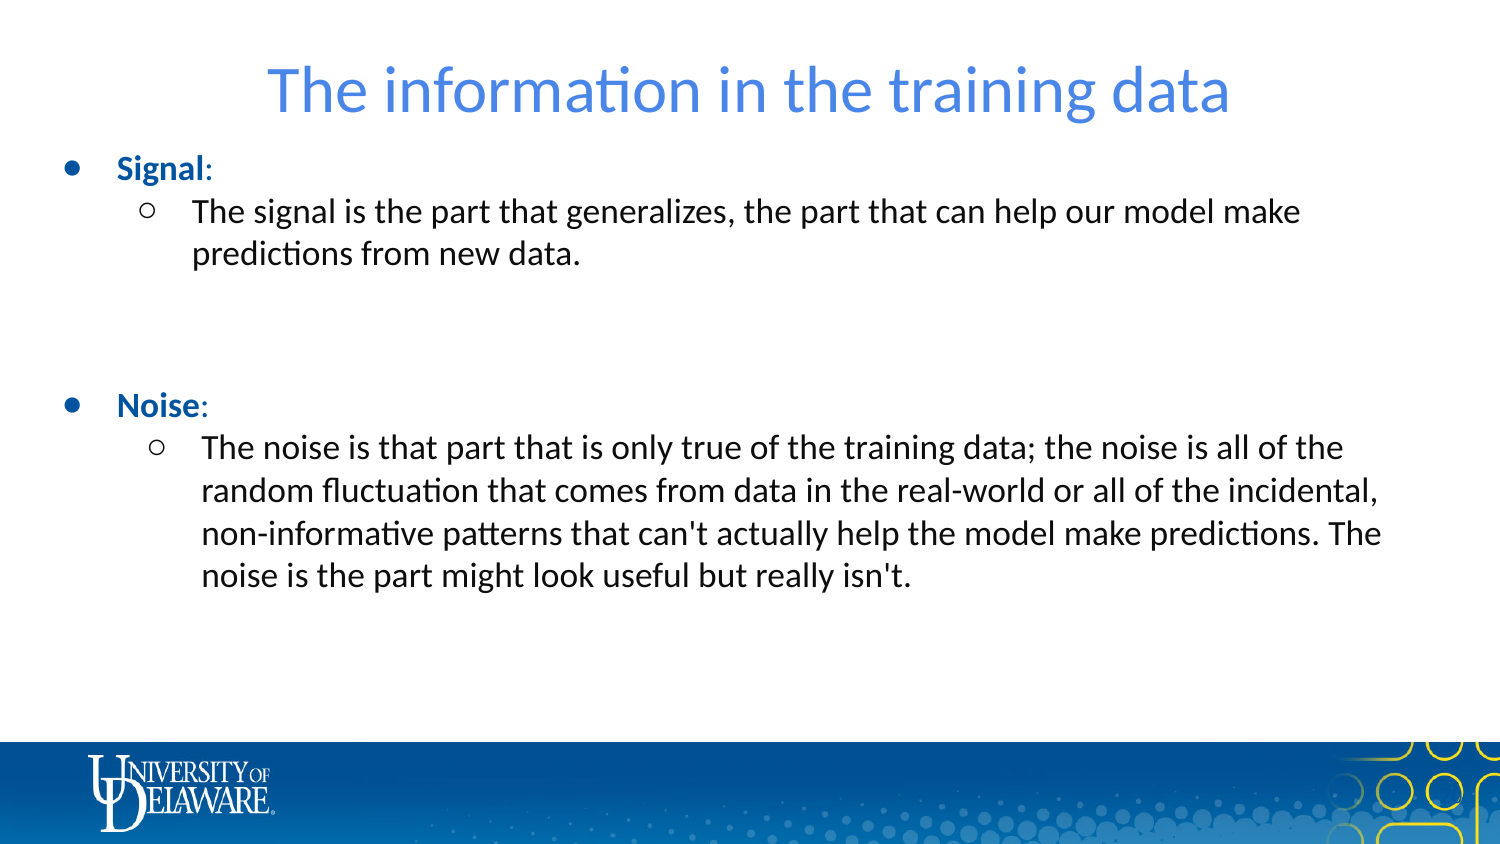

# The information in the training data

Signal:
The signal is the part that generalizes, the part that can help our model make predictions from new data.

Noise:
The noise is that part that is only true of the training data; the noise is all of the random fluctuation that comes from data in the real-world or all of the incidental, non-informative patterns that can't actually help the model make predictions. The noise is the part might look useful but really isn't.

20